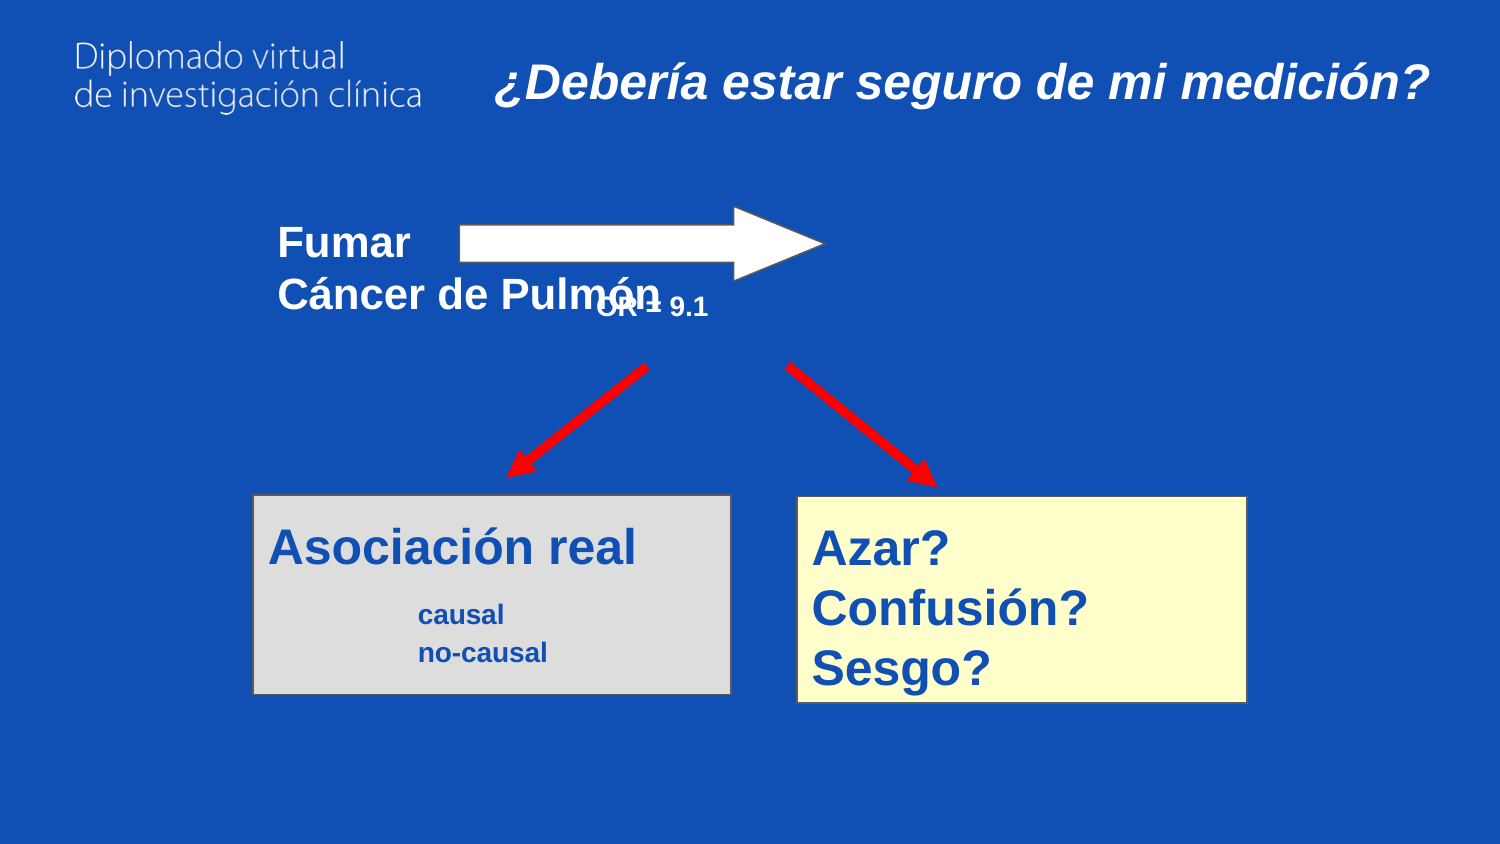

# ¿Debería estar seguro de mi medición?
Fumar							  Cáncer de Pulmón

OR = 9.1

Azar?
Confusión?
Sesgo?

Asociación real
	causal
	no-causal